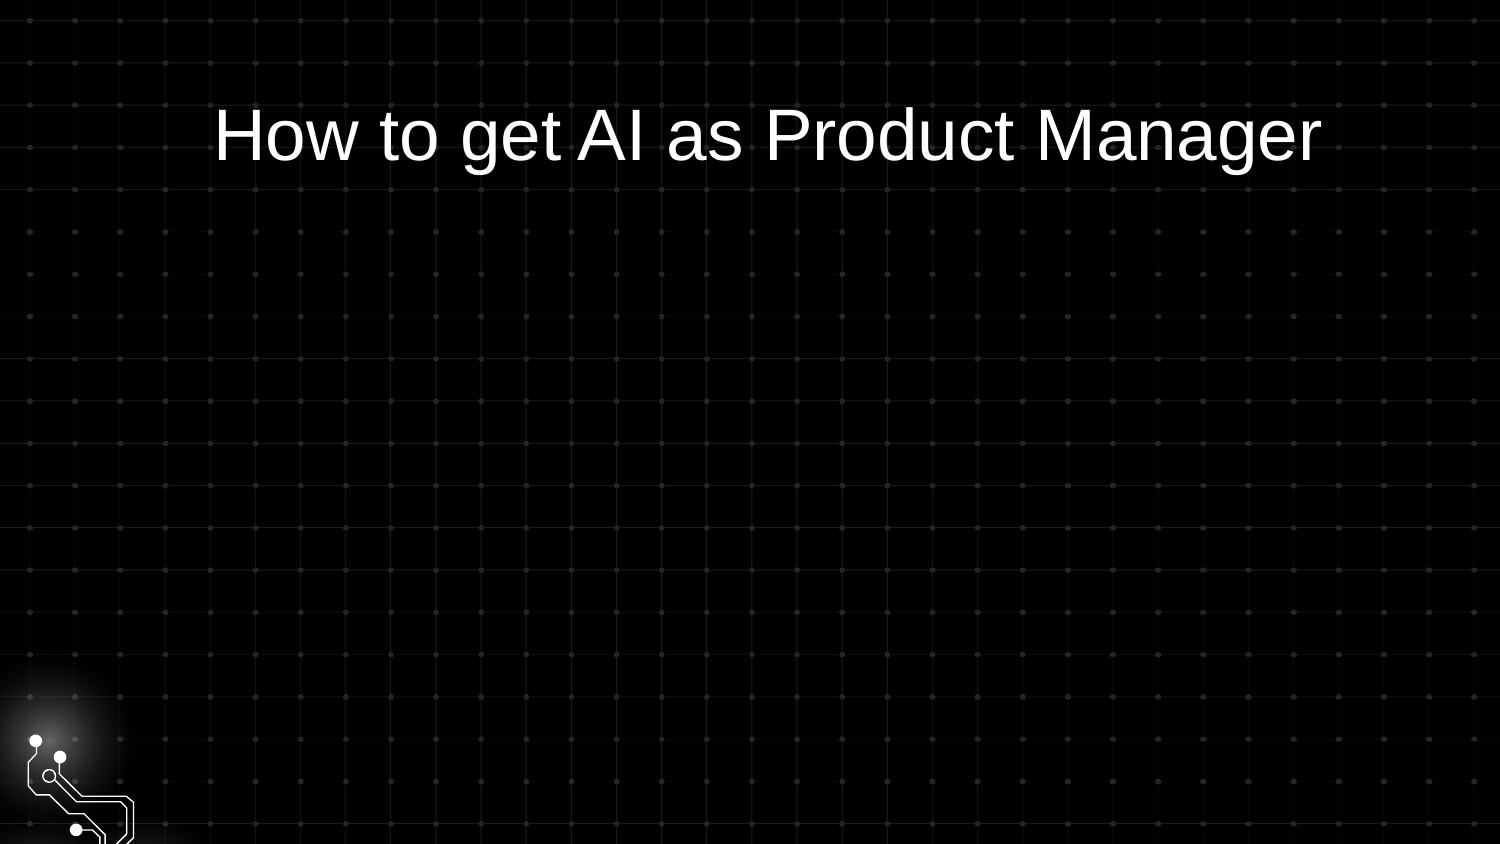

# How to get AI as Product Manager